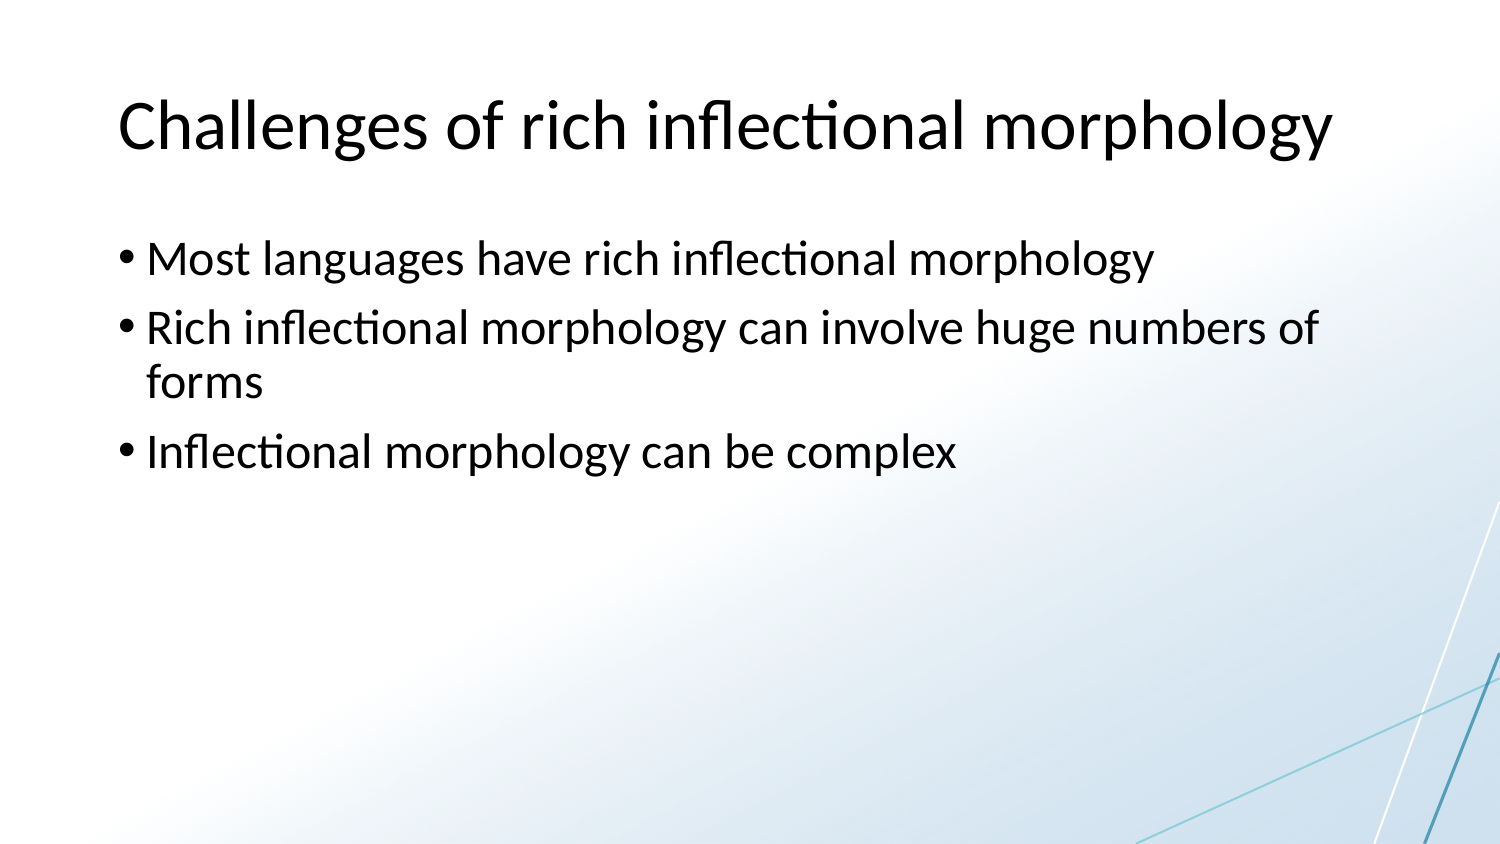

# Challenges of rich inflectional morphology
Most languages have rich inflectional morphology
Rich inflectional morphology can involve huge numbers of forms
Inflectional morphology can be complex